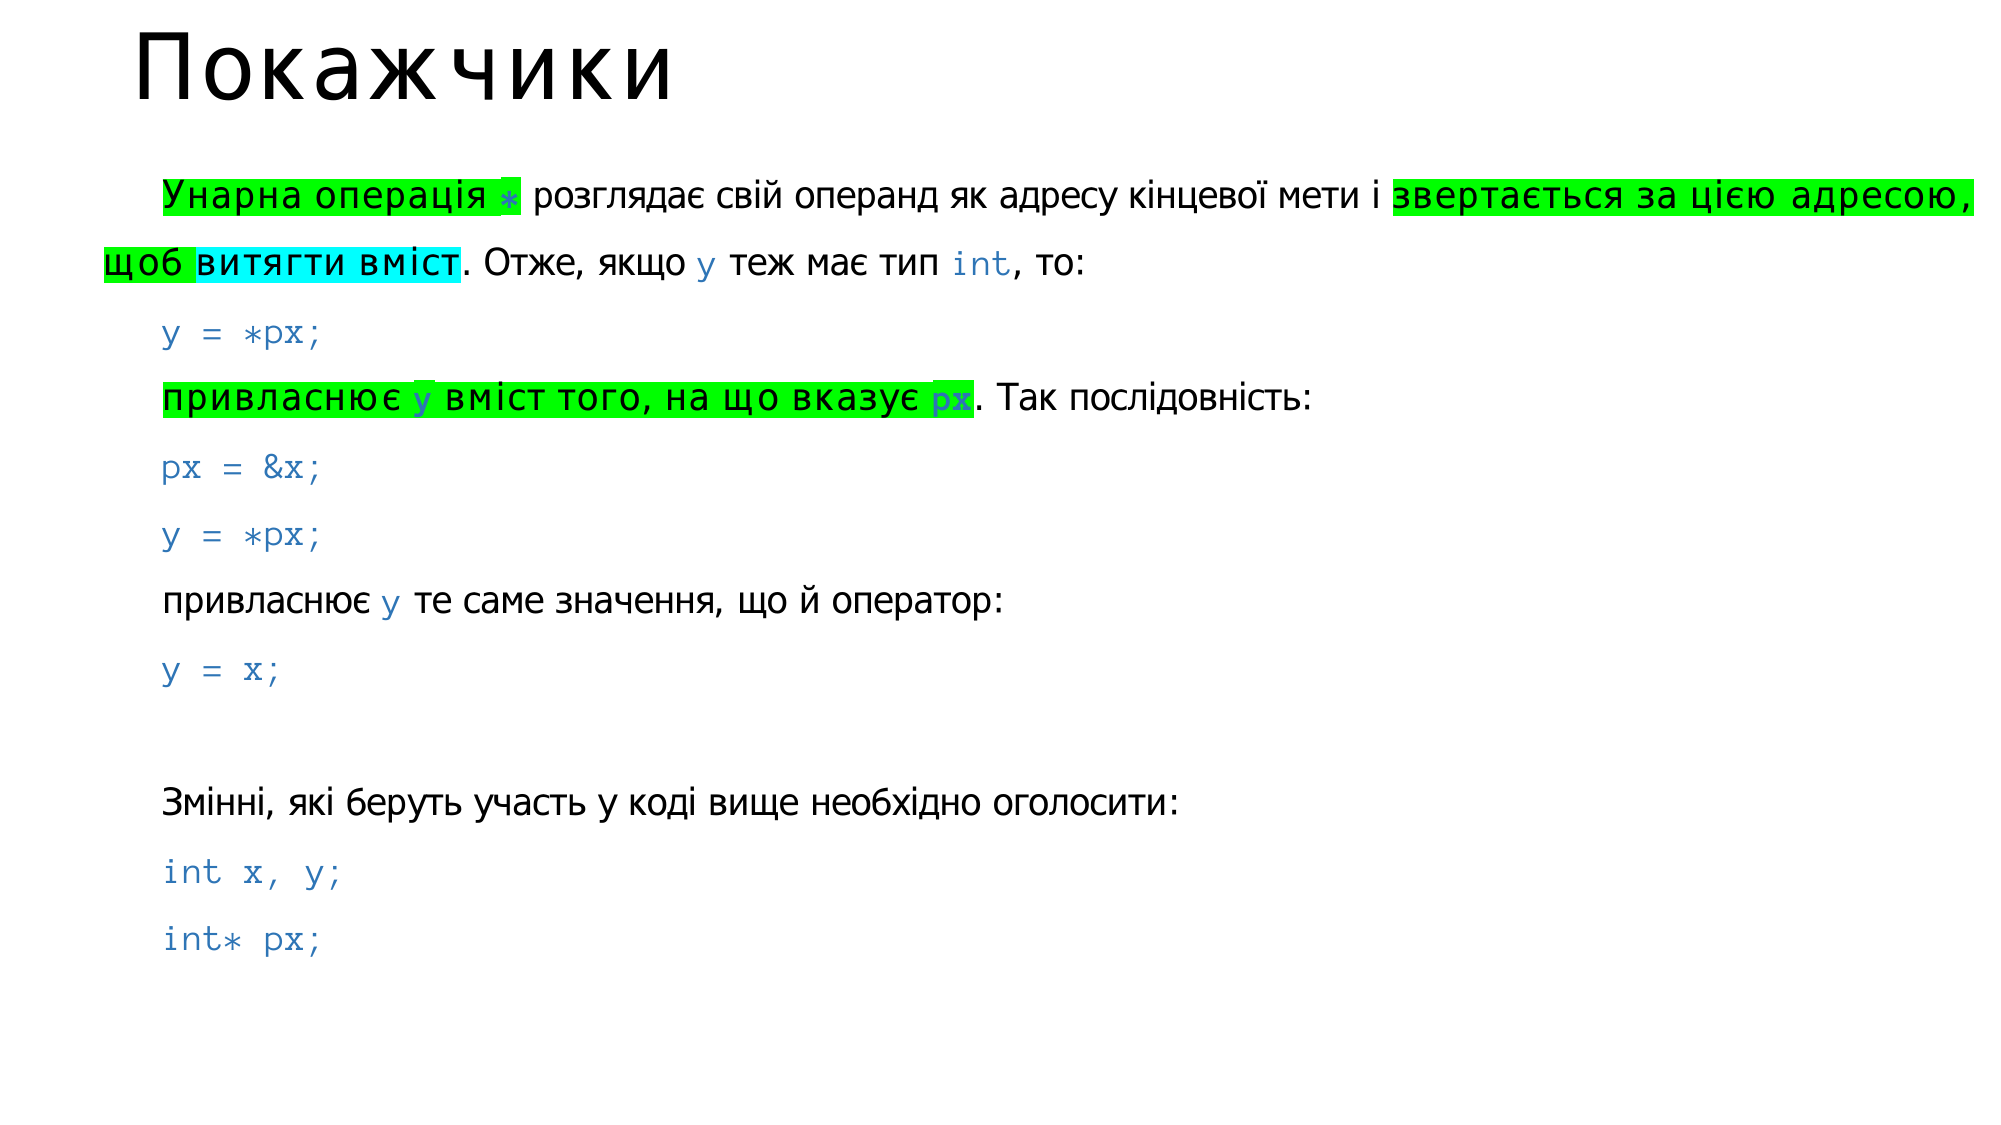

# Покажчики
Унарна операція * розглядає свій операнд як адресу кінцевої мети і звертається за цією адресою, щоб витягти вміст. Отже, якщо y теж має тип int, то:
y = *px;
привласнює y вміст того, на що вказує px. Так послідовність:
px = &x;
y = *px;
привласнює y те саме значення, що й оператор:
y = x;

Змінні, які беруть участь у коді вище необхідно оголосити:
int x, y;
int* px;